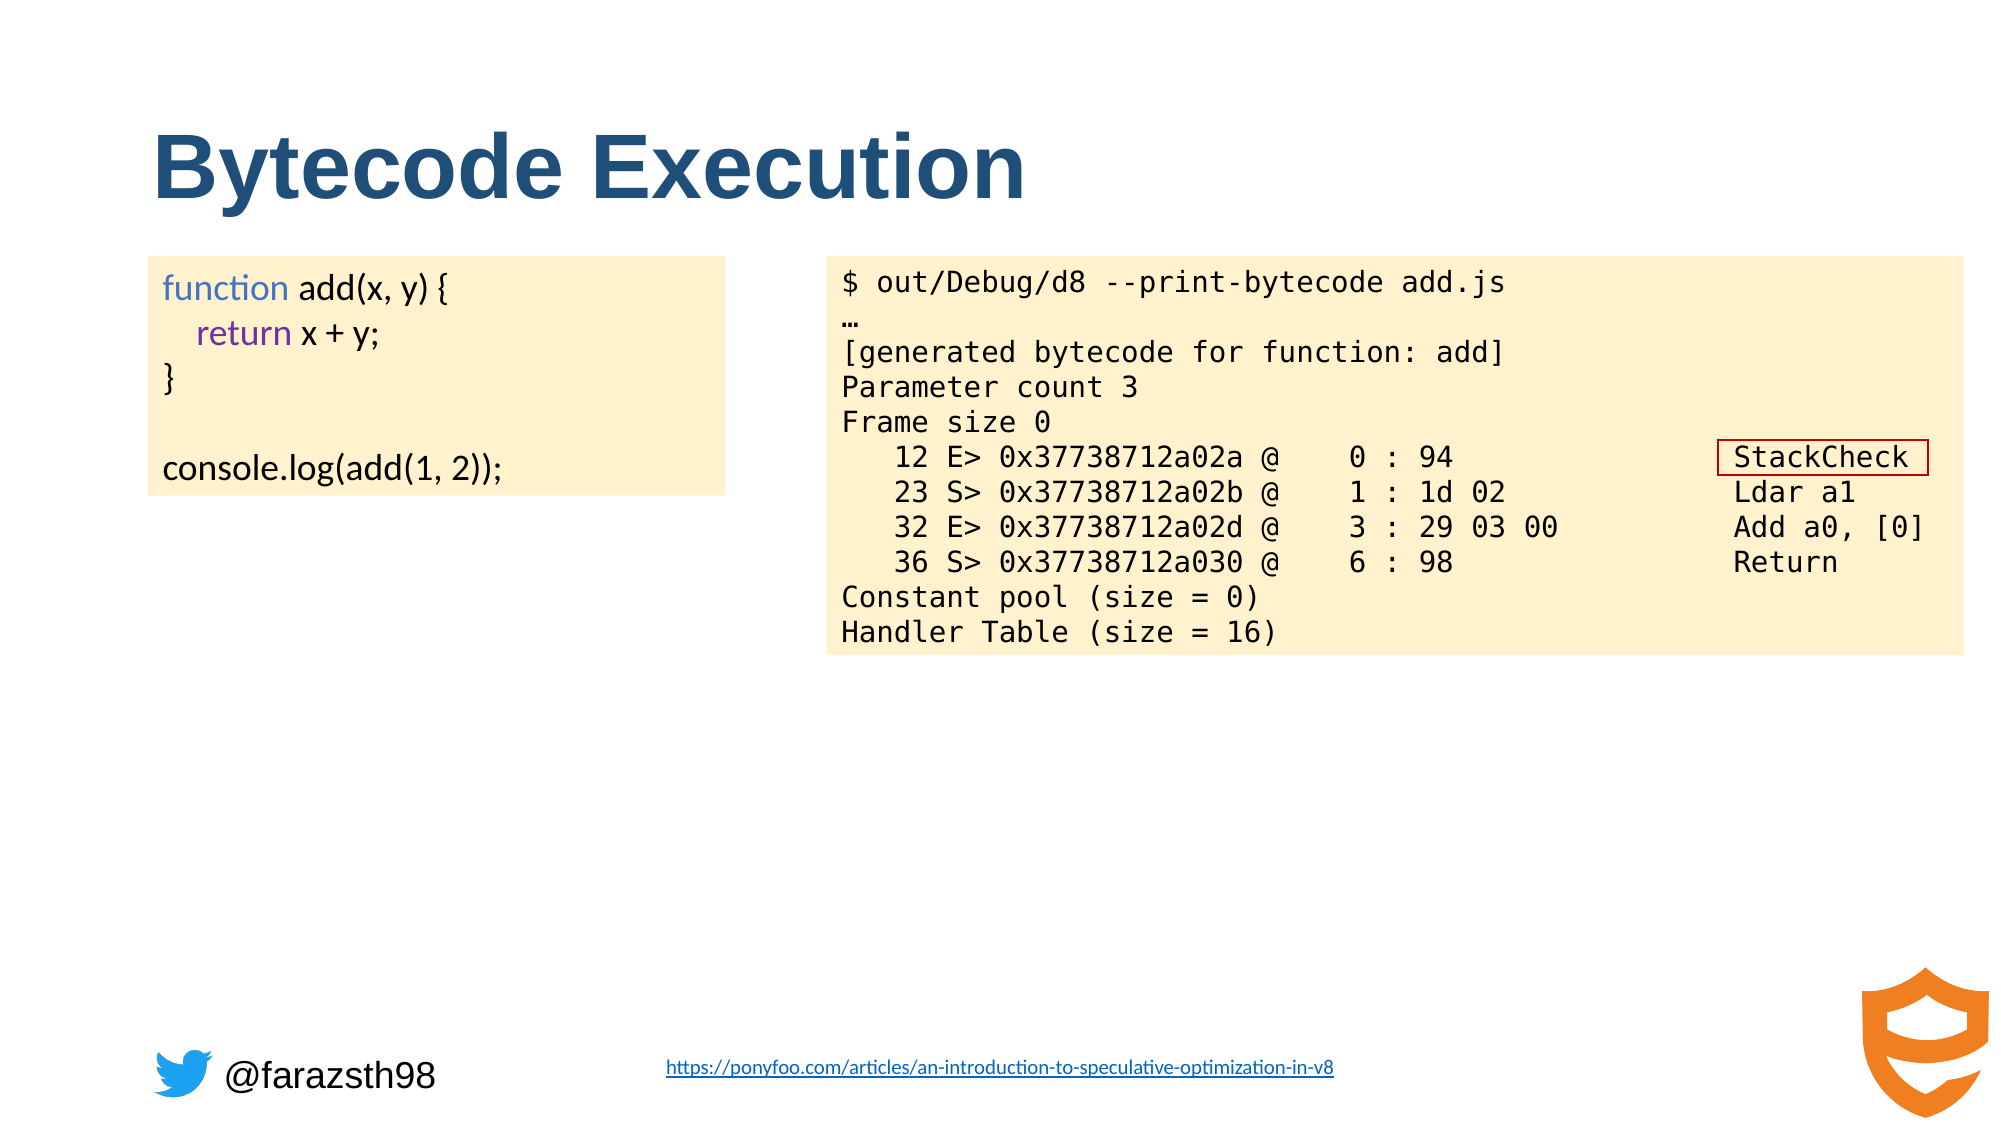

# Bytecode Execution
function add(x, y) {
    return x + y;
}

console.log(add(1, 2));
$ out/Debug/d8 --print-bytecode add.js
…
[generated bytecode for function: add]
Parameter count 3
Frame size 0
   12 E> 0x37738712a02a @    0 : 94                StackCheck
   23 S> 0x37738712a02b @    1 : 1d 02             Ldar a1
   32 E> 0x37738712a02d @    3 : 29 03 00          Add a0, [0]
   36 S> 0x37738712a030 @    6 : 98                Return
Constant pool (size = 0)
Handler Table (size = 16)

https://ponyfoo.com/articles/an-introduction-to-speculative-optimization-in-v8